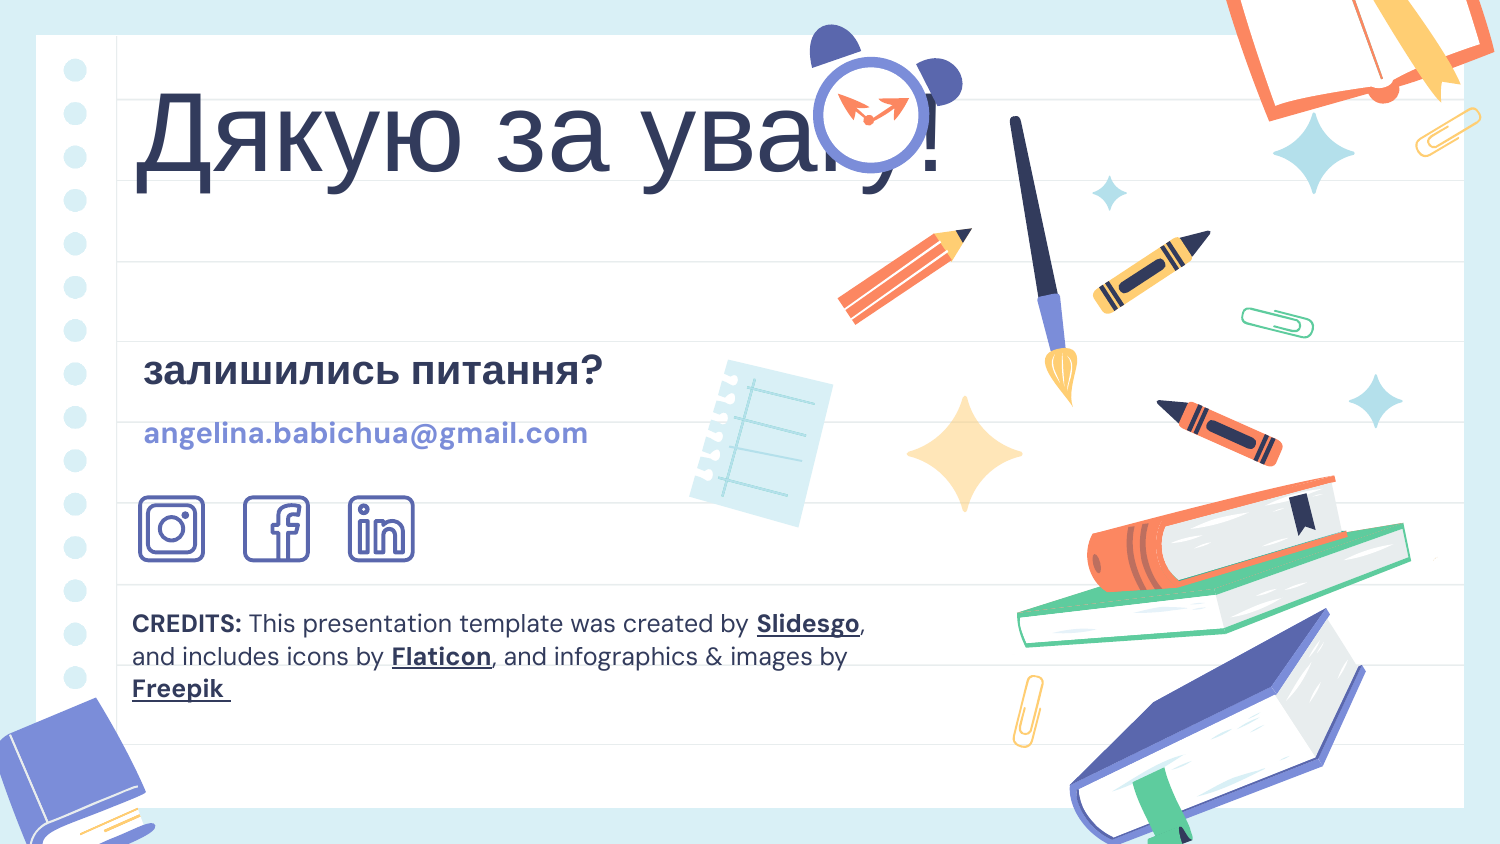

# Дякую за увагу!

залишились питання?
angelina.babichua@gmail.com